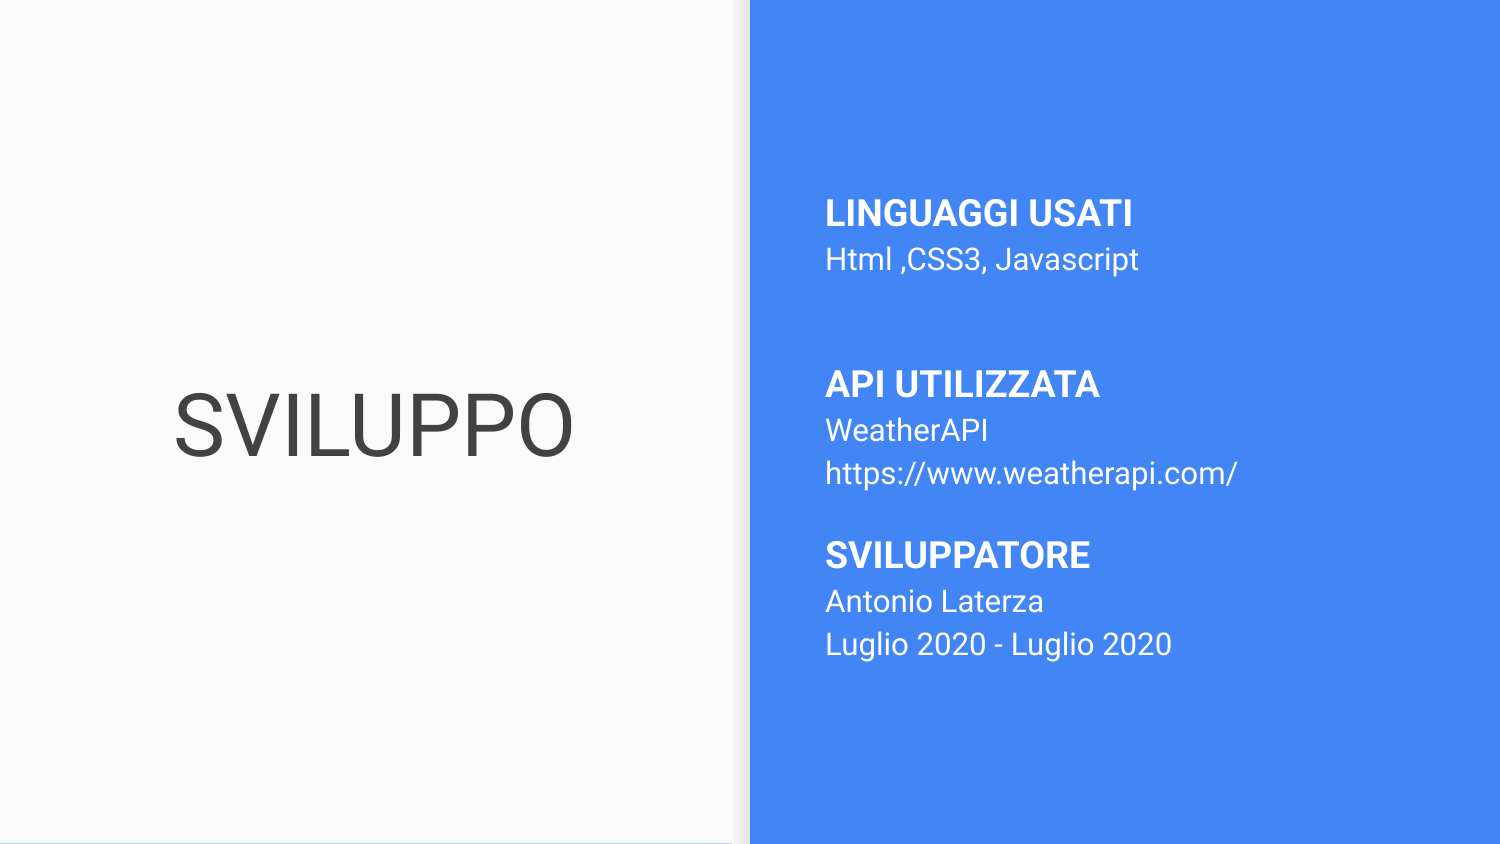

LINGUAGGI USATI
Html ,CSS3, Javascript

API UTILIZZATA
WeatherAPI
https://www.weatherapi.com/
SVILUPPATORE
Antonio Laterza
Luglio 2020 - Luglio 2020
# SVILUPPO